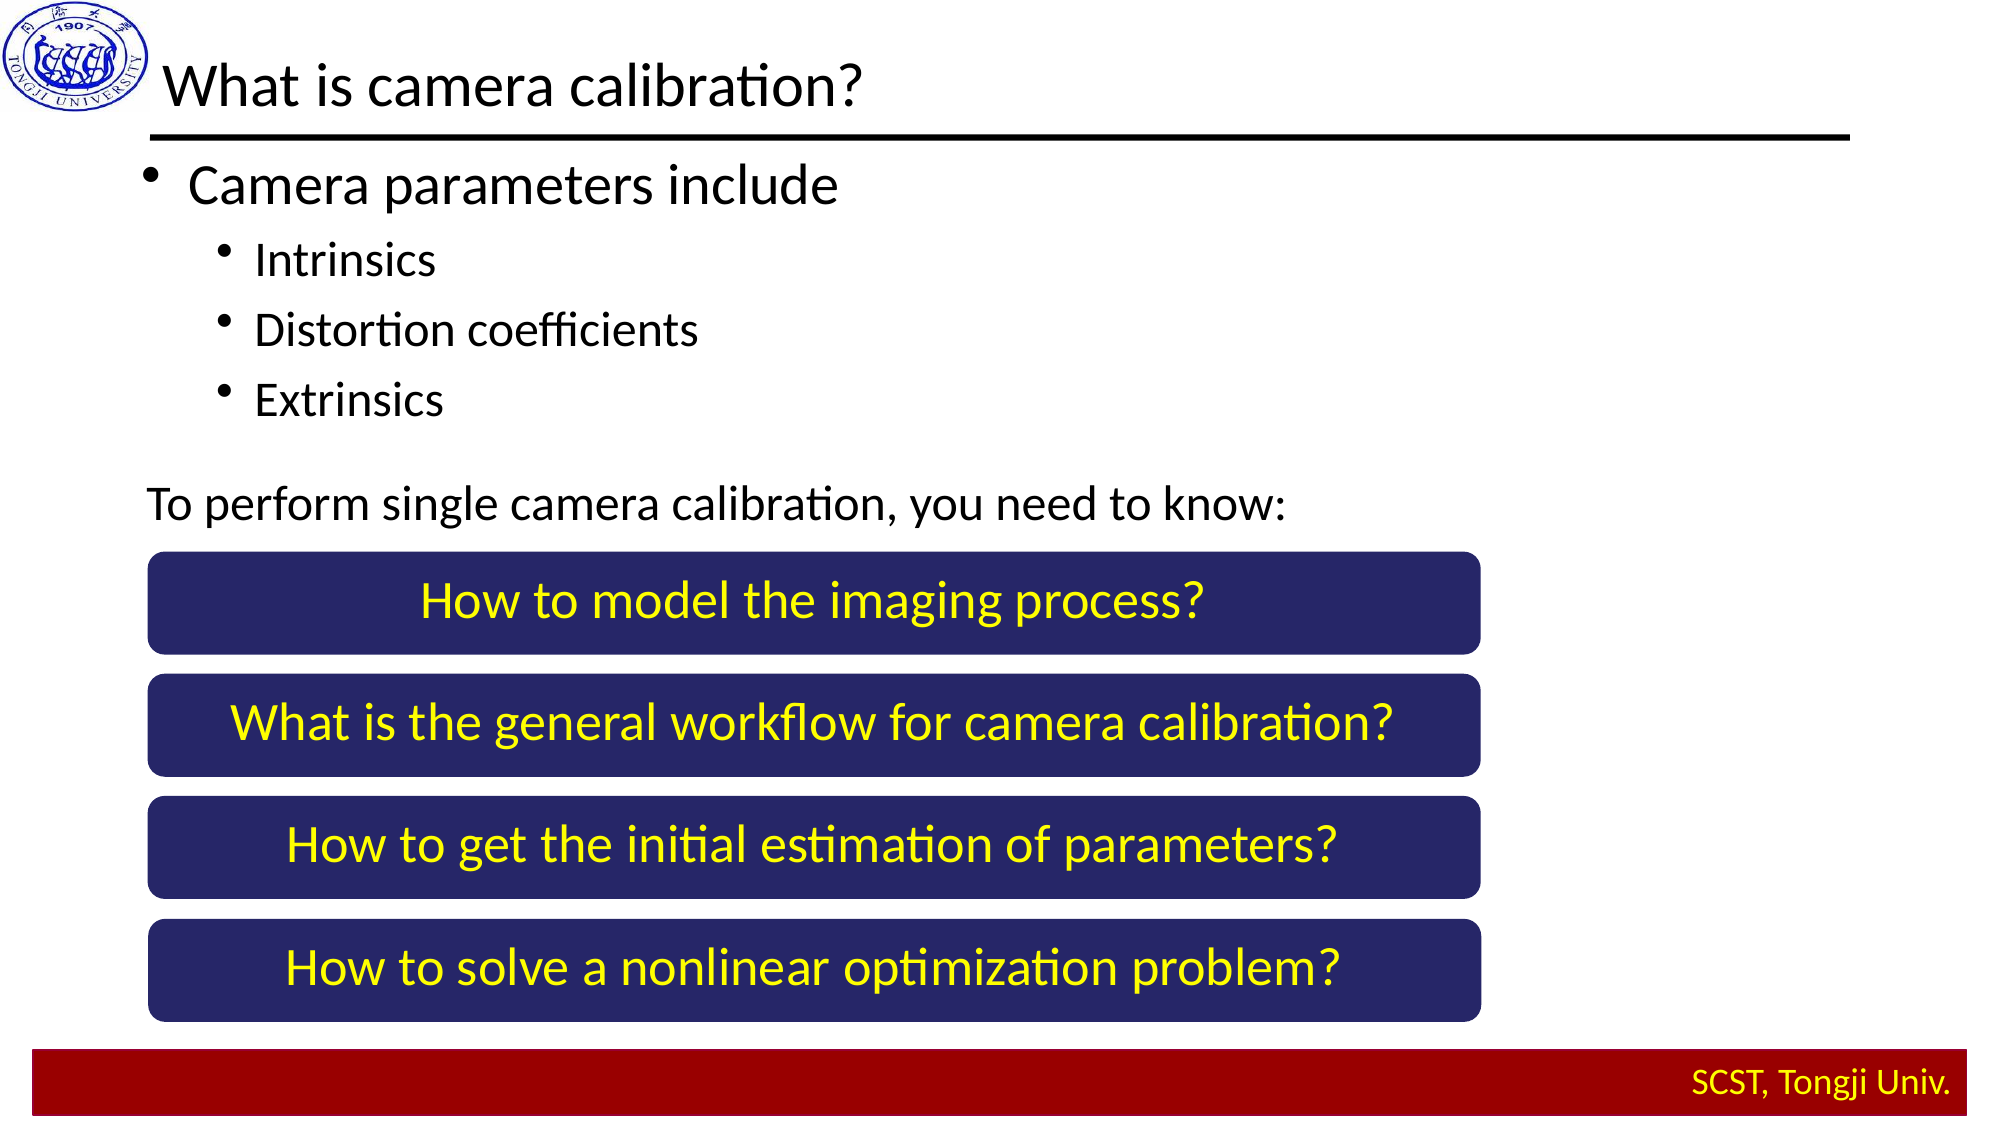

What is camera calibration?
Camera parameters include
Intrinsics
Distortion coefficients
Extrinsics
To perform single camera calibration, you need to know:
How to model the imaging process?
What is the general workflow for camera calibration?
How to get the initial estimation of parameters?
How to solve a nonlinear optimization problem?